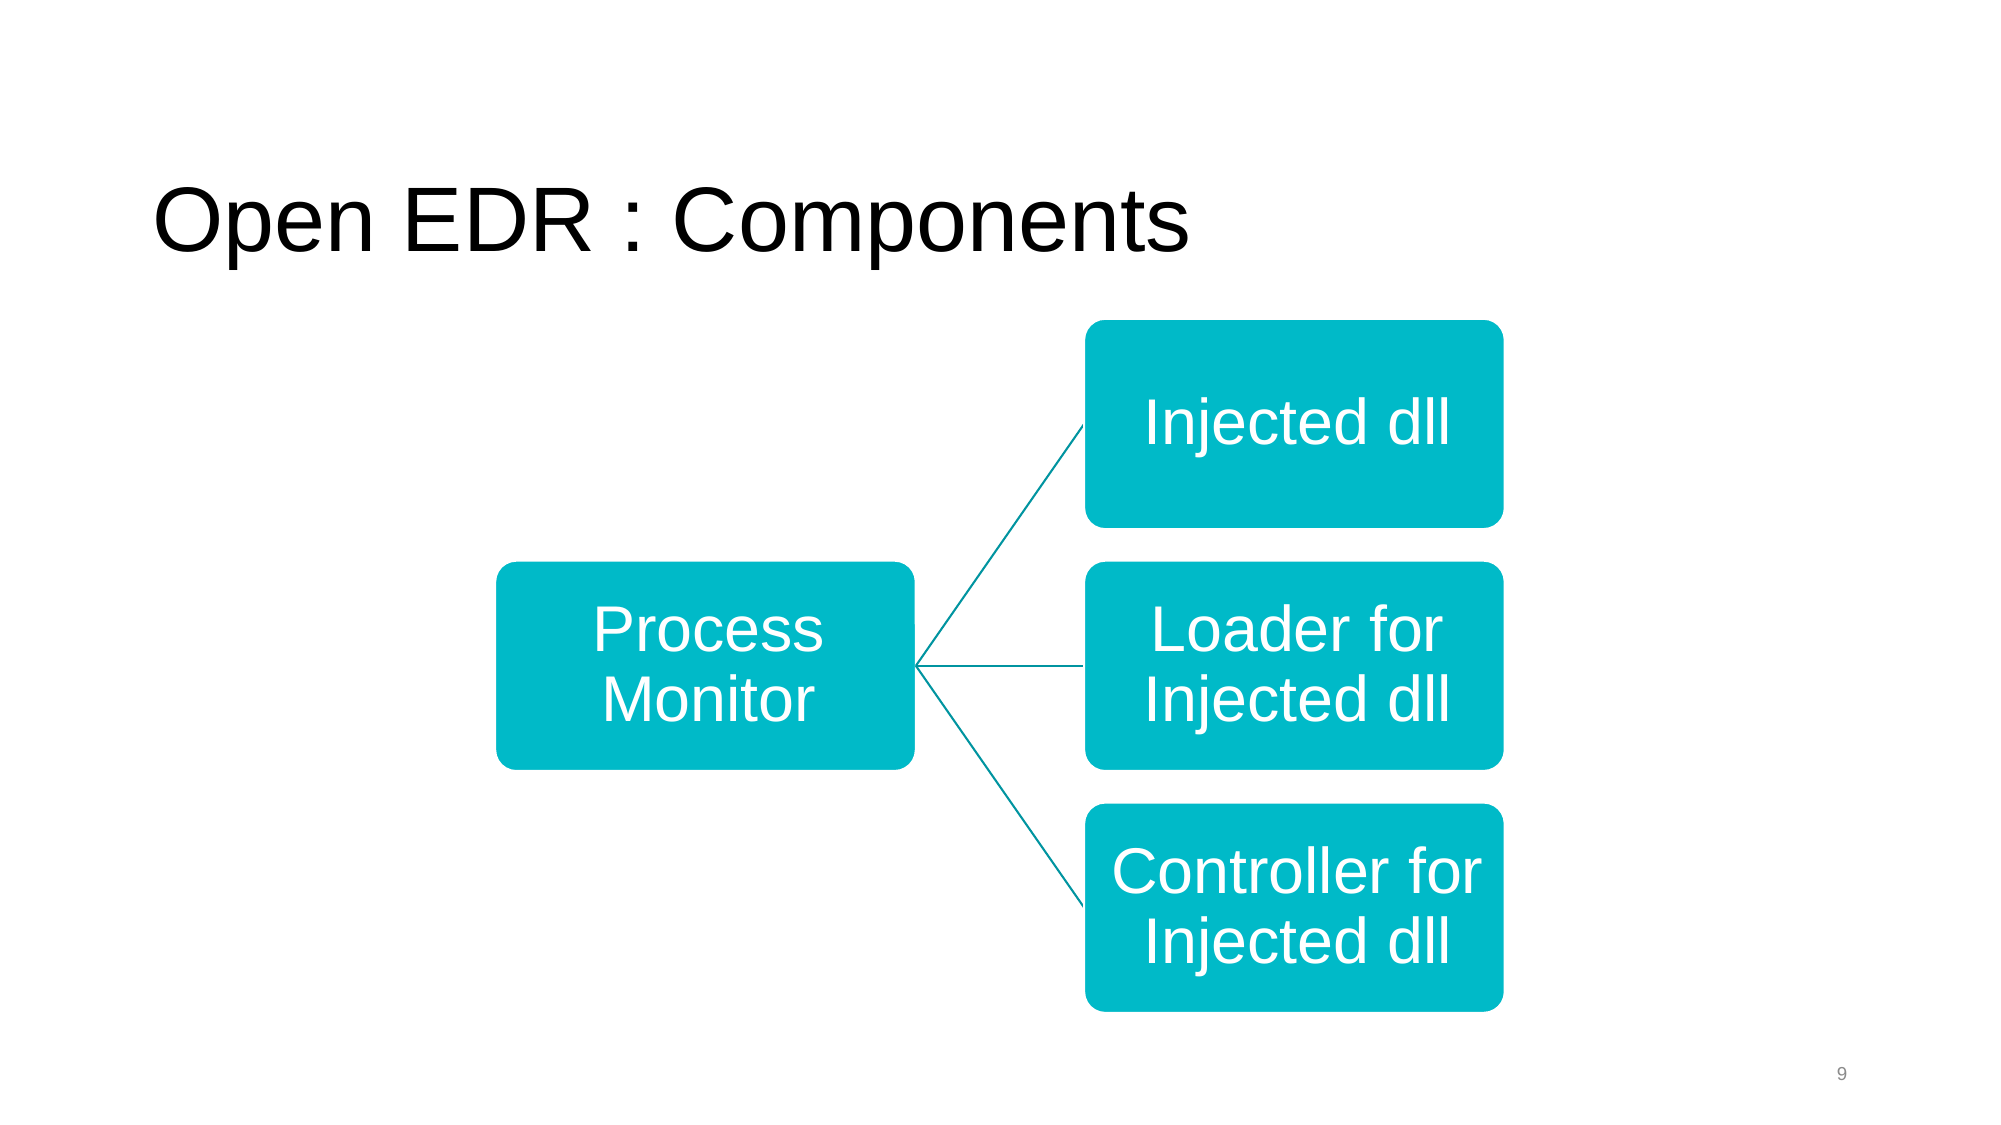

# Open EDR : Components
Process Monitor

Injected dll

Loader for Injected dll

Controller for Injected dll
9